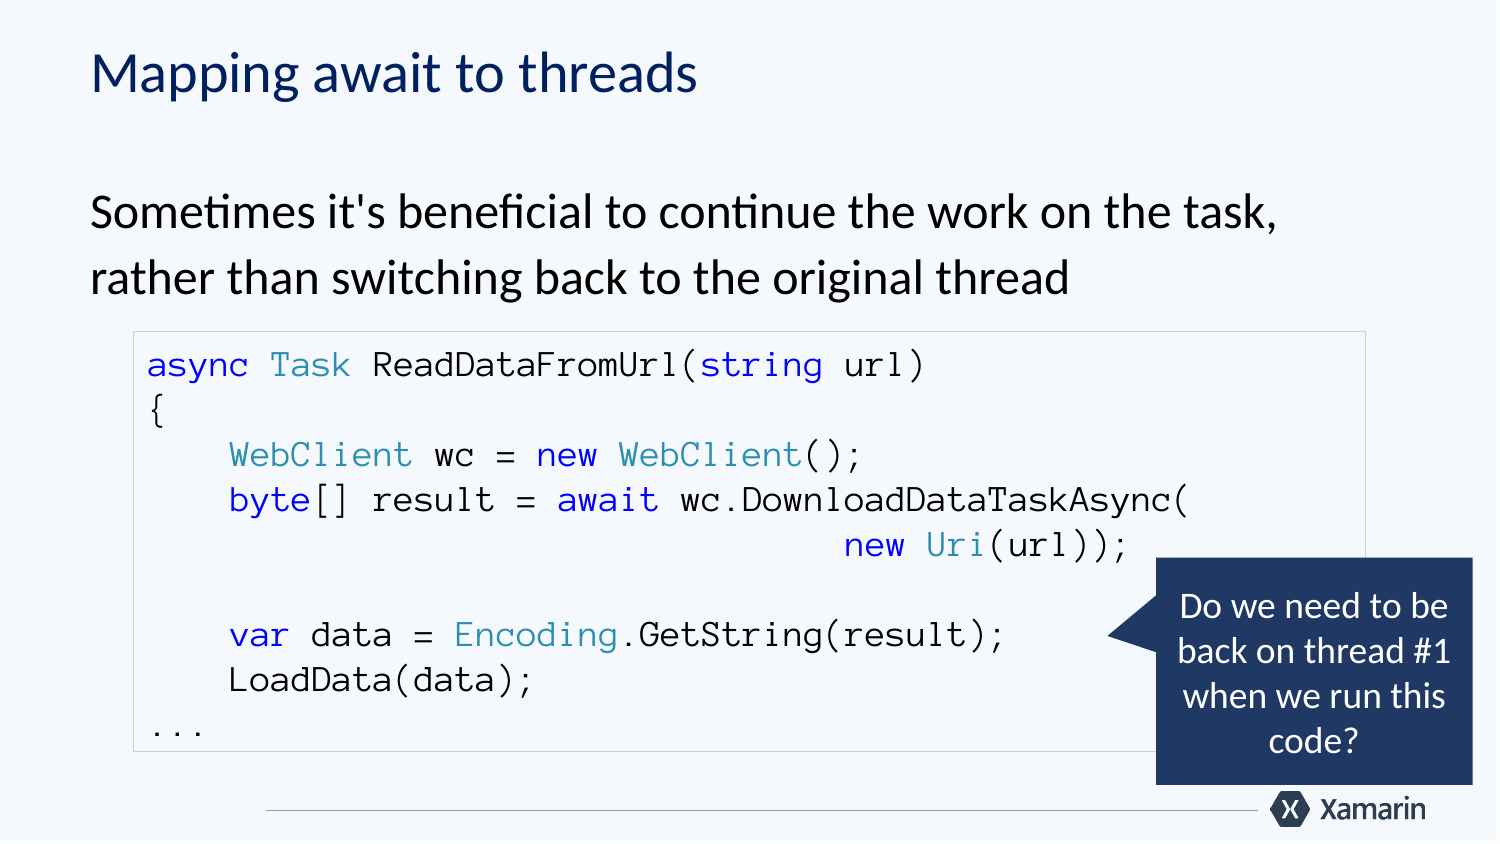

# Mapping await to threads
Sometimes it's beneficial to continue the work on the task, rather than switching back to the original thread
async Task ReadDataFromUrl(string url)
{
    WebClient wc = new WebClient();
    byte[] result = await wc.DownloadDataTaskAsync(
                                  new Uri(url));
    var data = Encoding.GetString(result);
    LoadData(data);
...
Do we need to be back on thread #1 when we run this code?